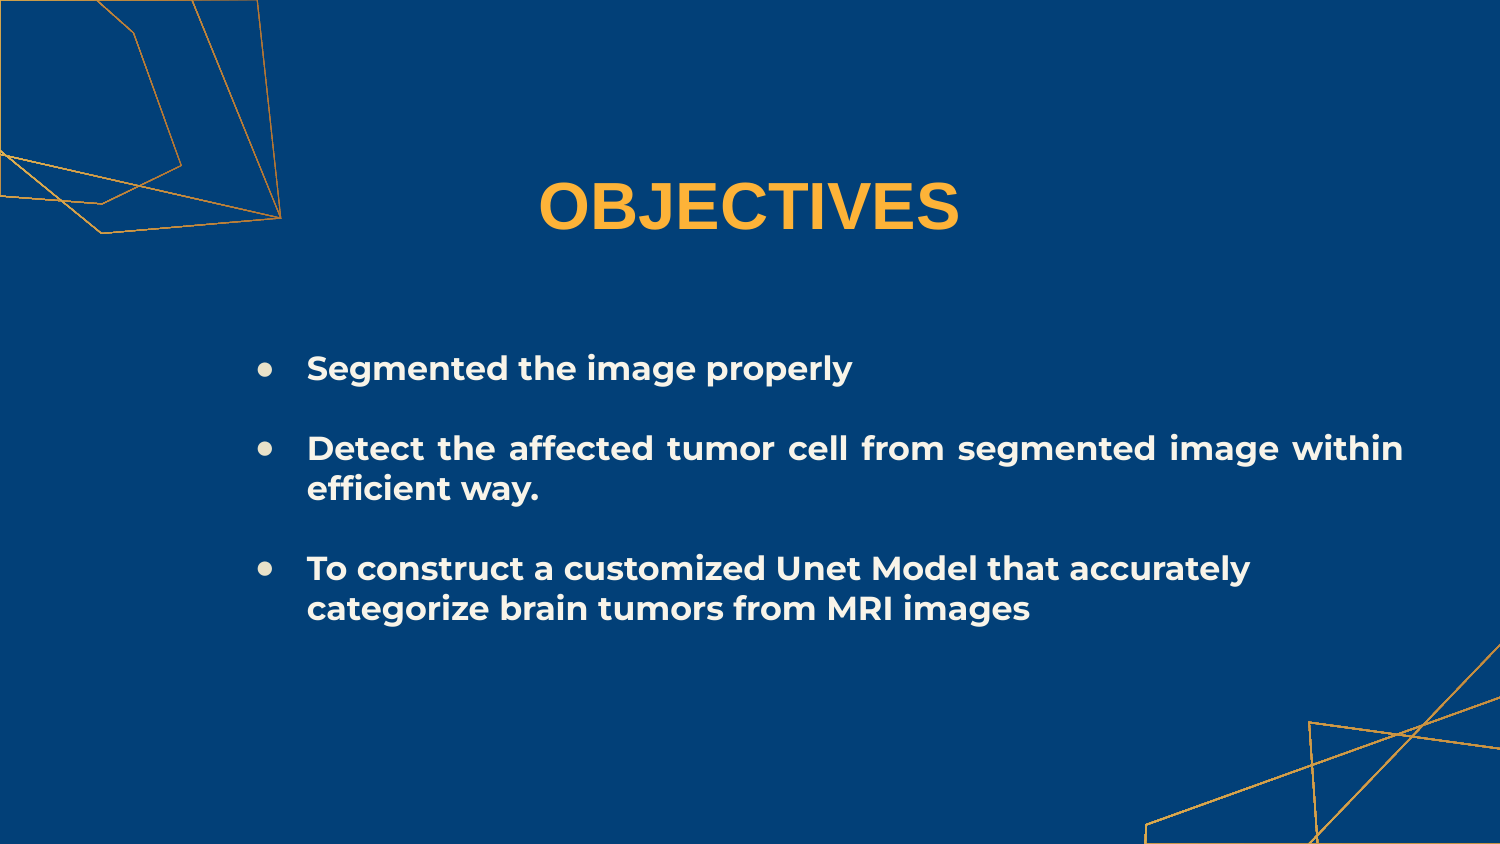

# OBJECTIVES

Segmented the image properly

Detect the affected tumor cell from segmented image within efficient way.

To construct a customized Unet Model that accurately categorize brain tumors from MRI images